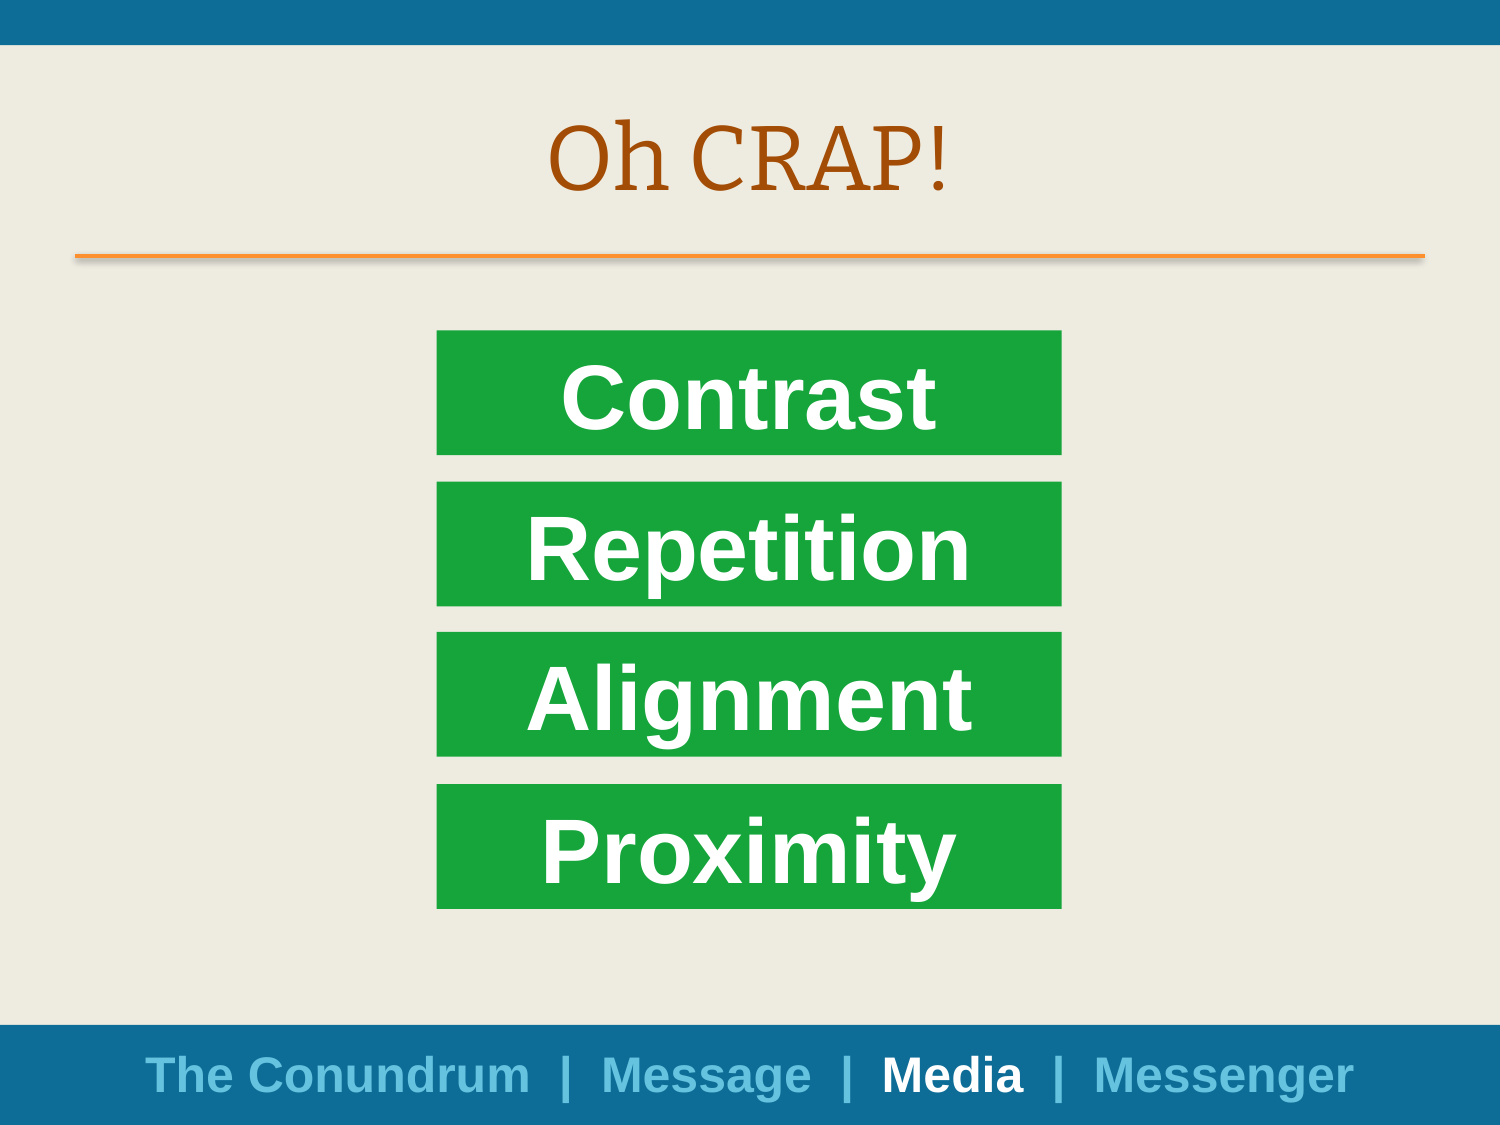

# Oh CRAP!
Contrast
Repetition
Alignment
Proximity
The Conundrum  |  Message  |  Media  |  Messenger